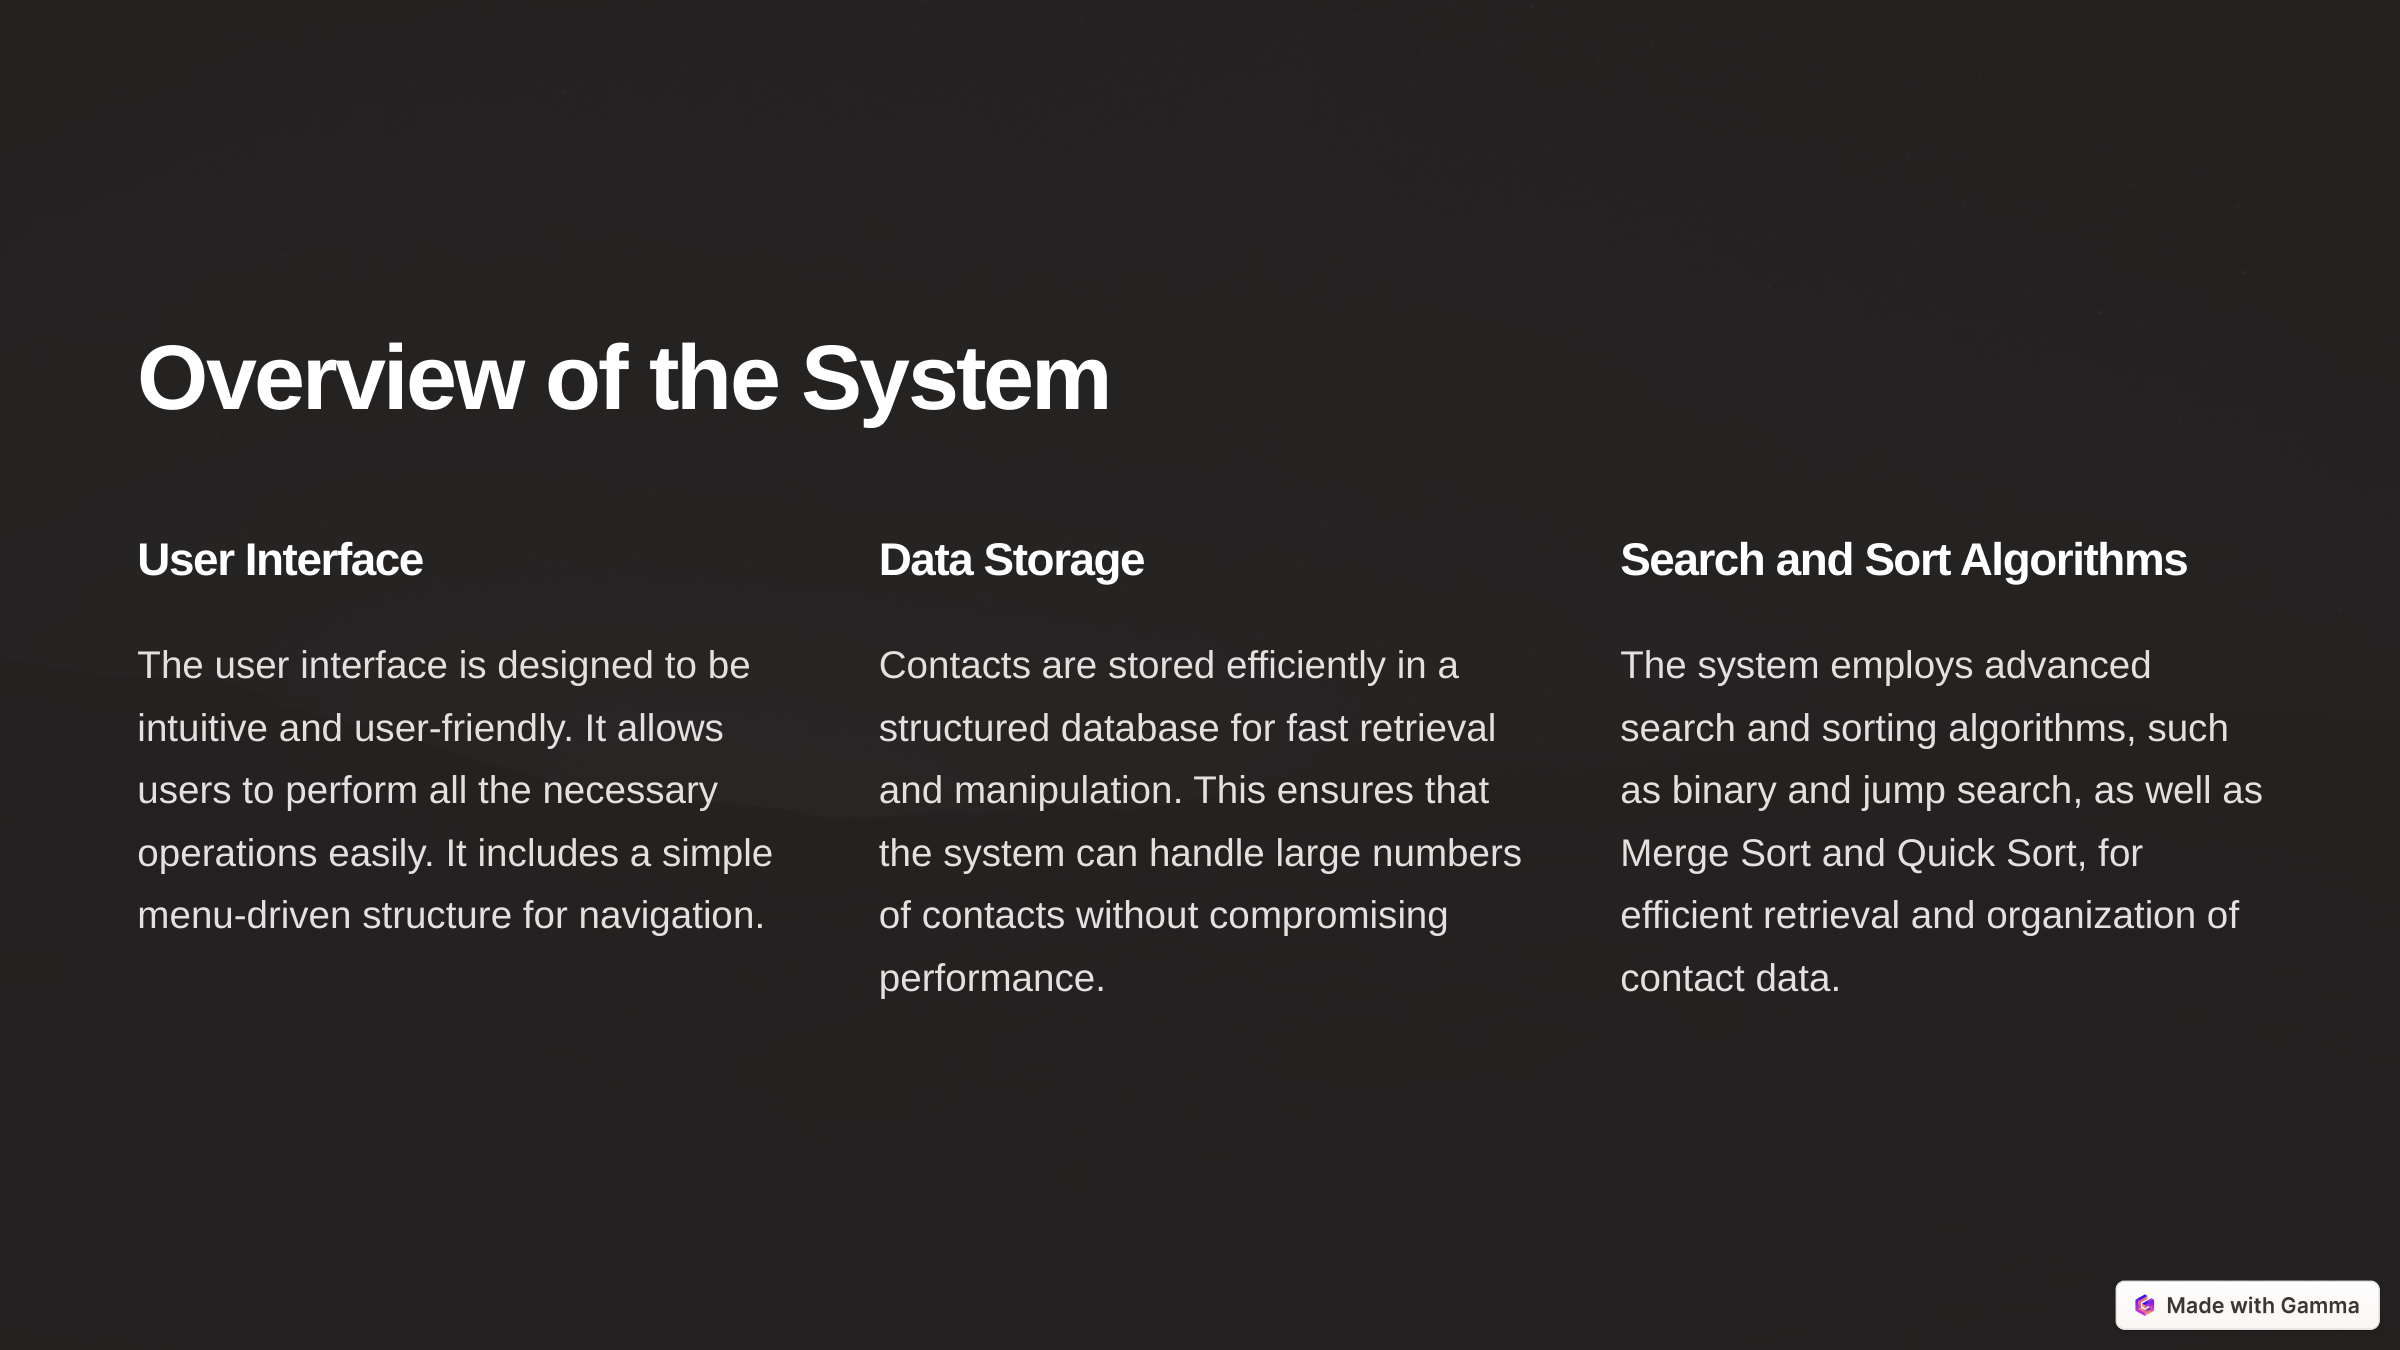

Overview of the System
User Interface
Data Storage
Search and Sort Algorithms
The user interface is designed to be intuitive and user-friendly. It allows users to perform all the necessary operations easily. It includes a simple menu-driven structure for navigation.
Contacts are stored efficiently in a structured database for fast retrieval and manipulation. This ensures that the system can handle large numbers of contacts without compromising performance.
The system employs advanced search and sorting algorithms, such as binary and jump search, as well as Merge Sort and Quick Sort, for efficient retrieval and organization of contact data.